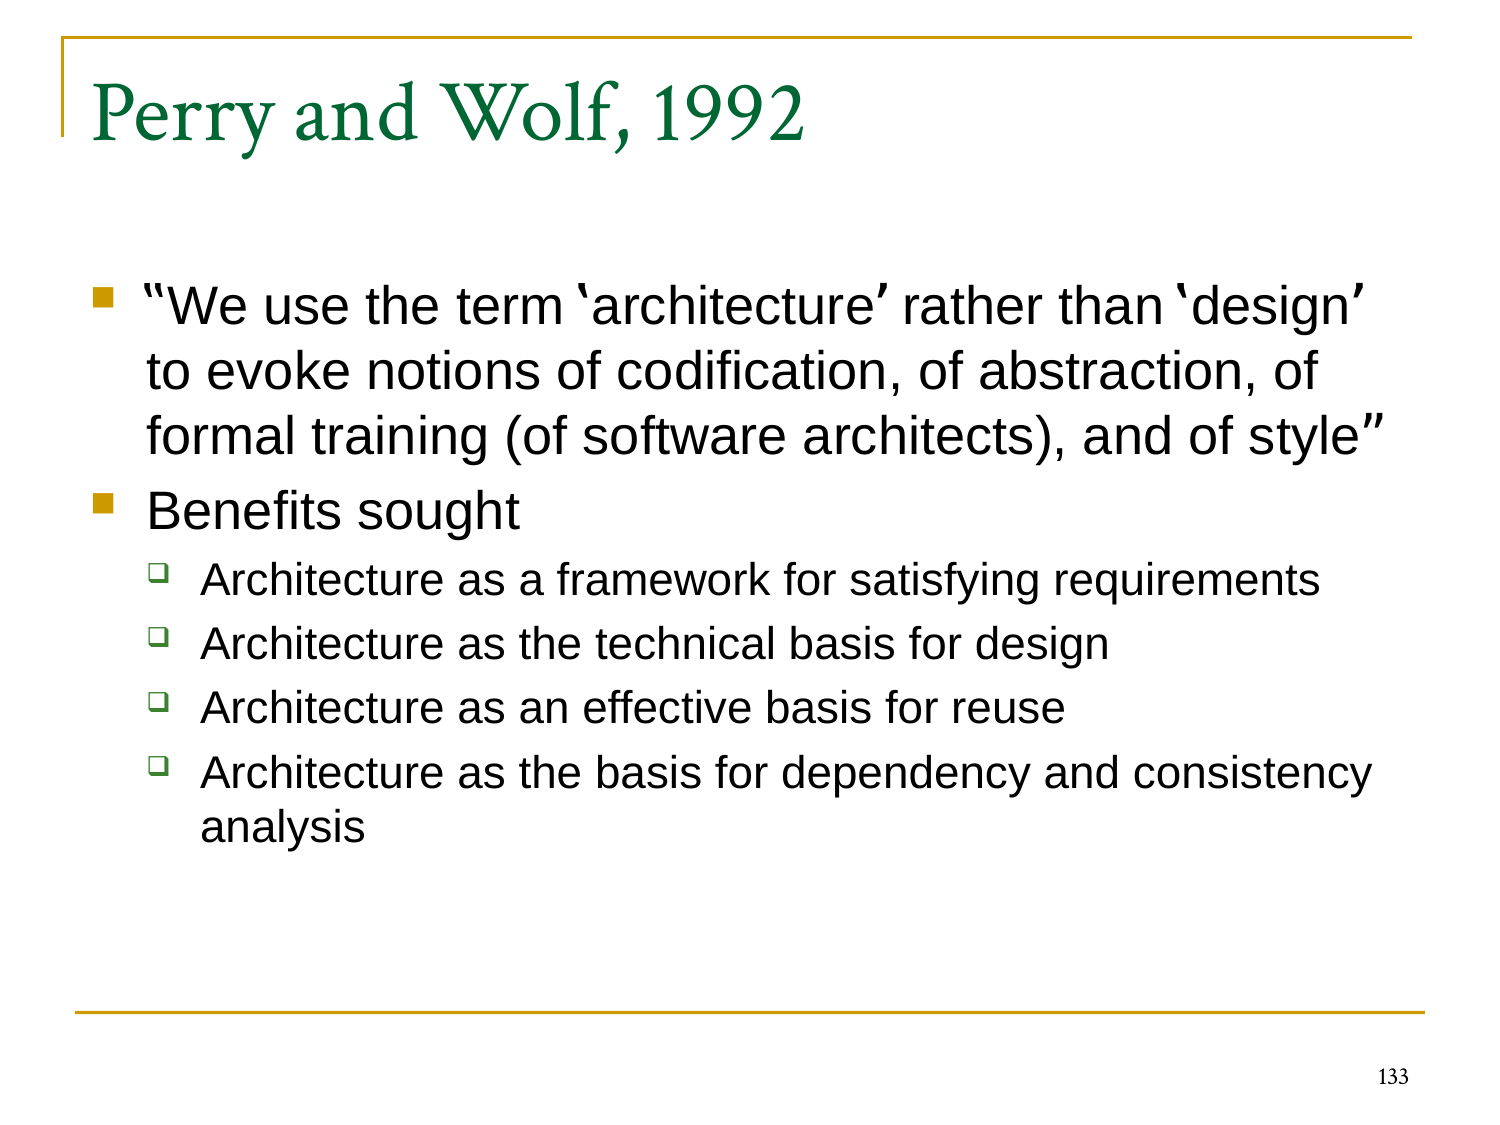

# Perry and Wolf, 1992
“We use the term ‘architecture’ rather than ‘design’ to evoke notions of codification, of abstraction, of formal training (of software architects), and of style”
Benefits sought
Architecture as a framework for satisfying requirements
Architecture as the technical basis for design
Architecture as an effective basis for reuse
Architecture as the basis for dependency and consistency analysis
133